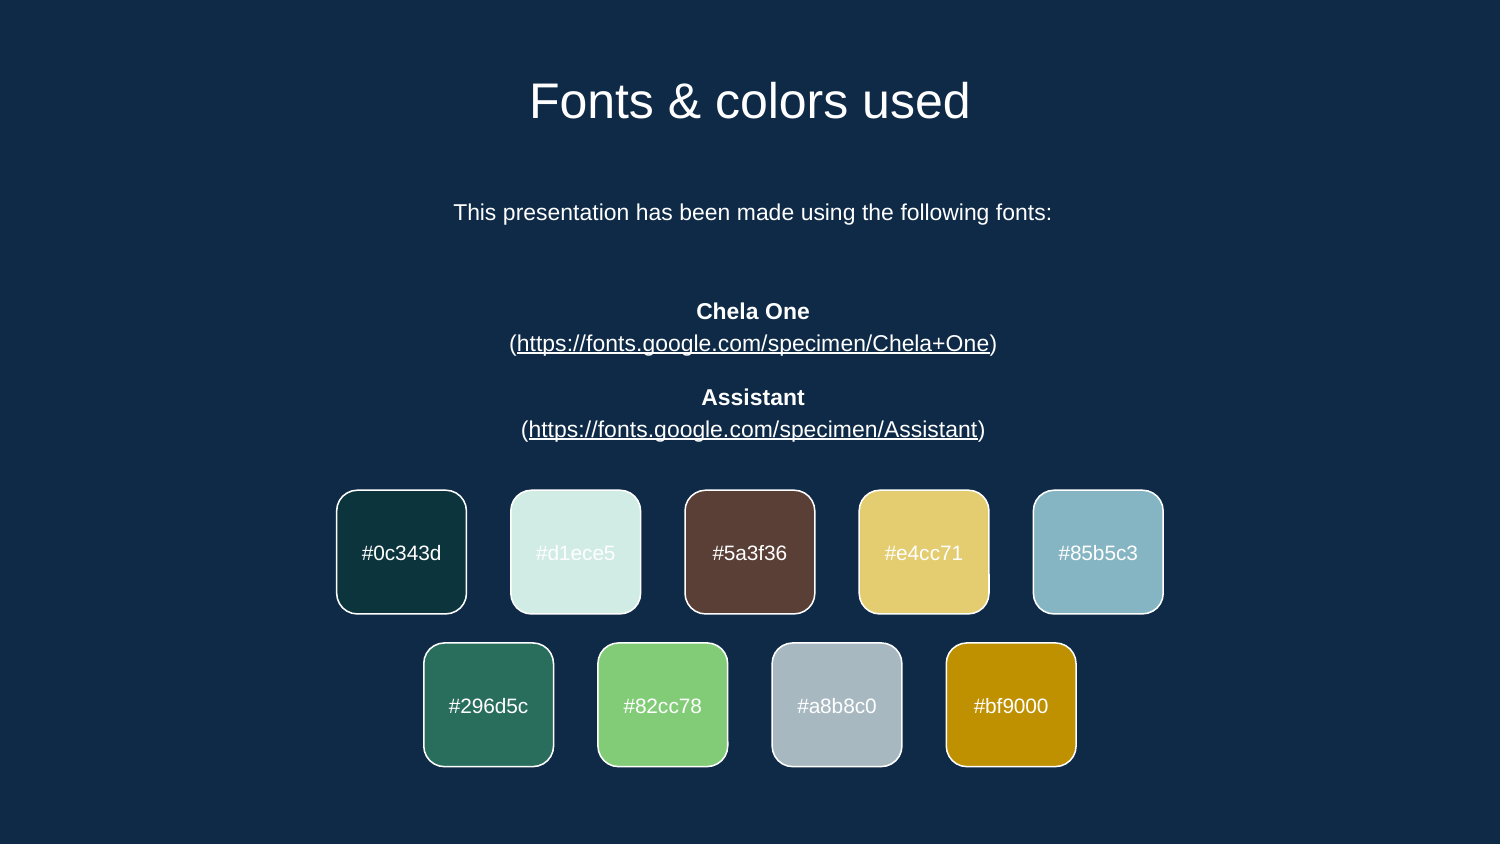

# Fonts & colors used
This presentation has been made using the following fonts:

Chela One
(https://fonts.google.com/specimen/Chela+One)

Assistant
(https://fonts.google.com/specimen/Assistant)

#0c343d
#d1ece5
#5a3f36
#e4cc71
#85b5c3

#296d5c
#82cc78
#a8b8c0
#bf9000